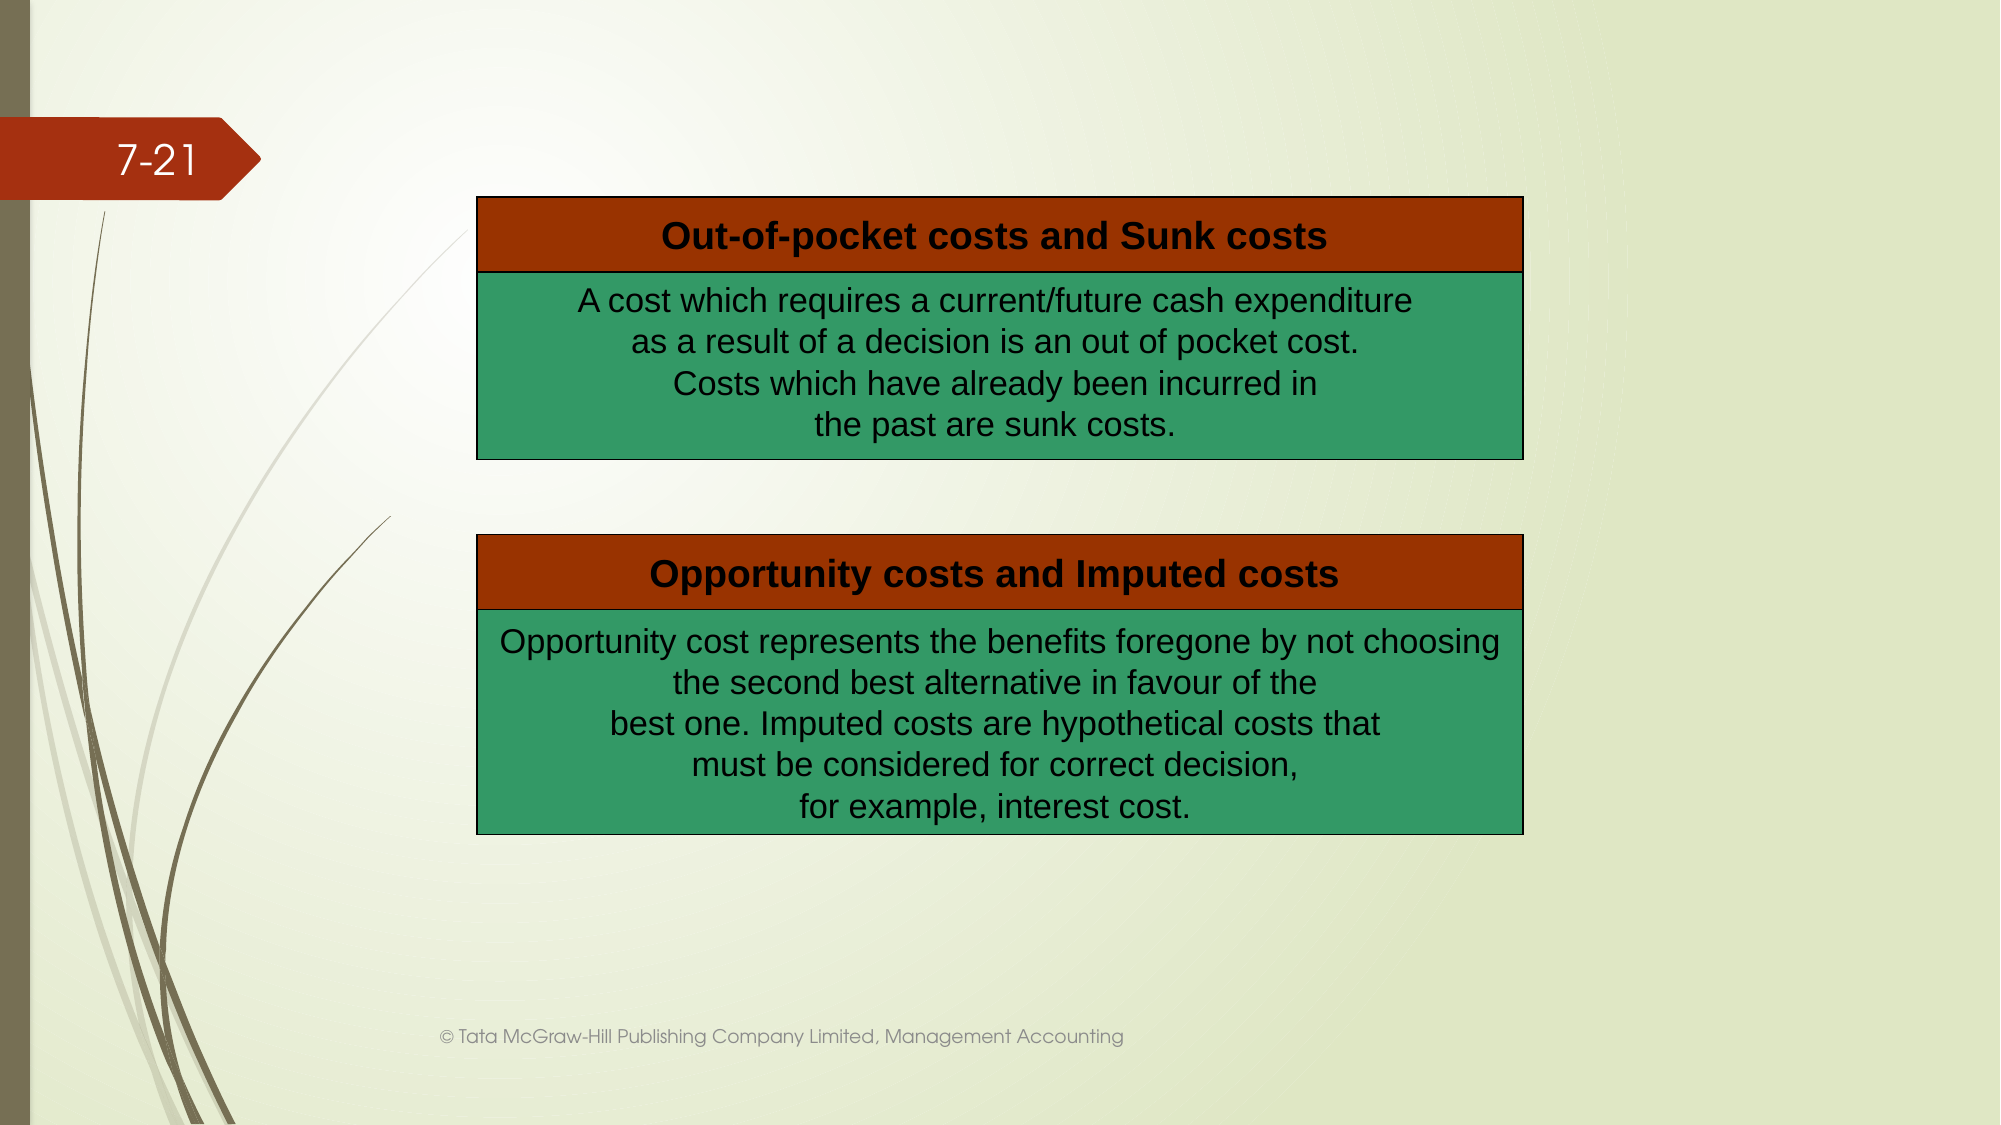

Out-of-pocket costs and Sunk costs
A cost which requires a current/future cash expenditure
as a result of a decision is an out of pocket cost.
Costs which have already been incurred in
the past are sunk costs.
Opportunity costs and Imputed costs
Opportunity cost represents the benefits foregone by not choosing the second best alternative in favour of the
best one. Imputed costs are hypothetical costs that
must be considered for correct decision,
for example, interest cost.
© Tata McGraw-Hill Publishing Company Limited, Management Accounting
7-21